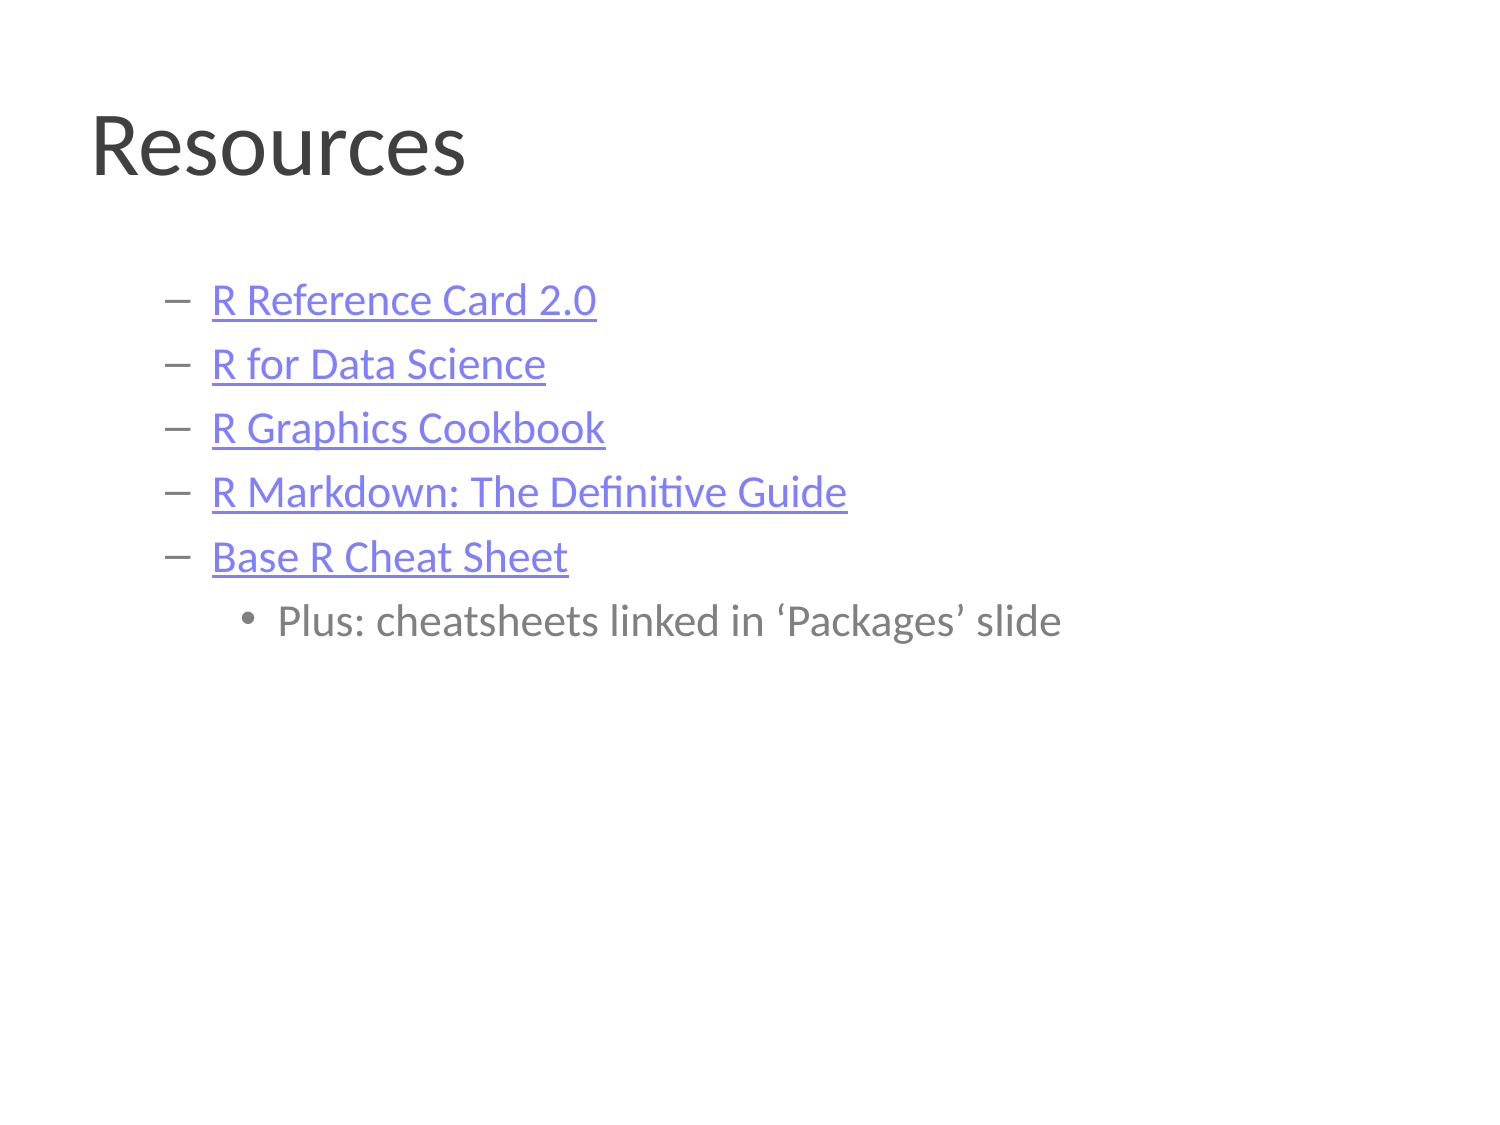

# Resources
R Reference Card 2.0
R for Data Science
R Graphics Cookbook
R Markdown: The Definitive Guide
Base R Cheat Sheet
Plus: cheatsheets linked in ‘Packages’ slide